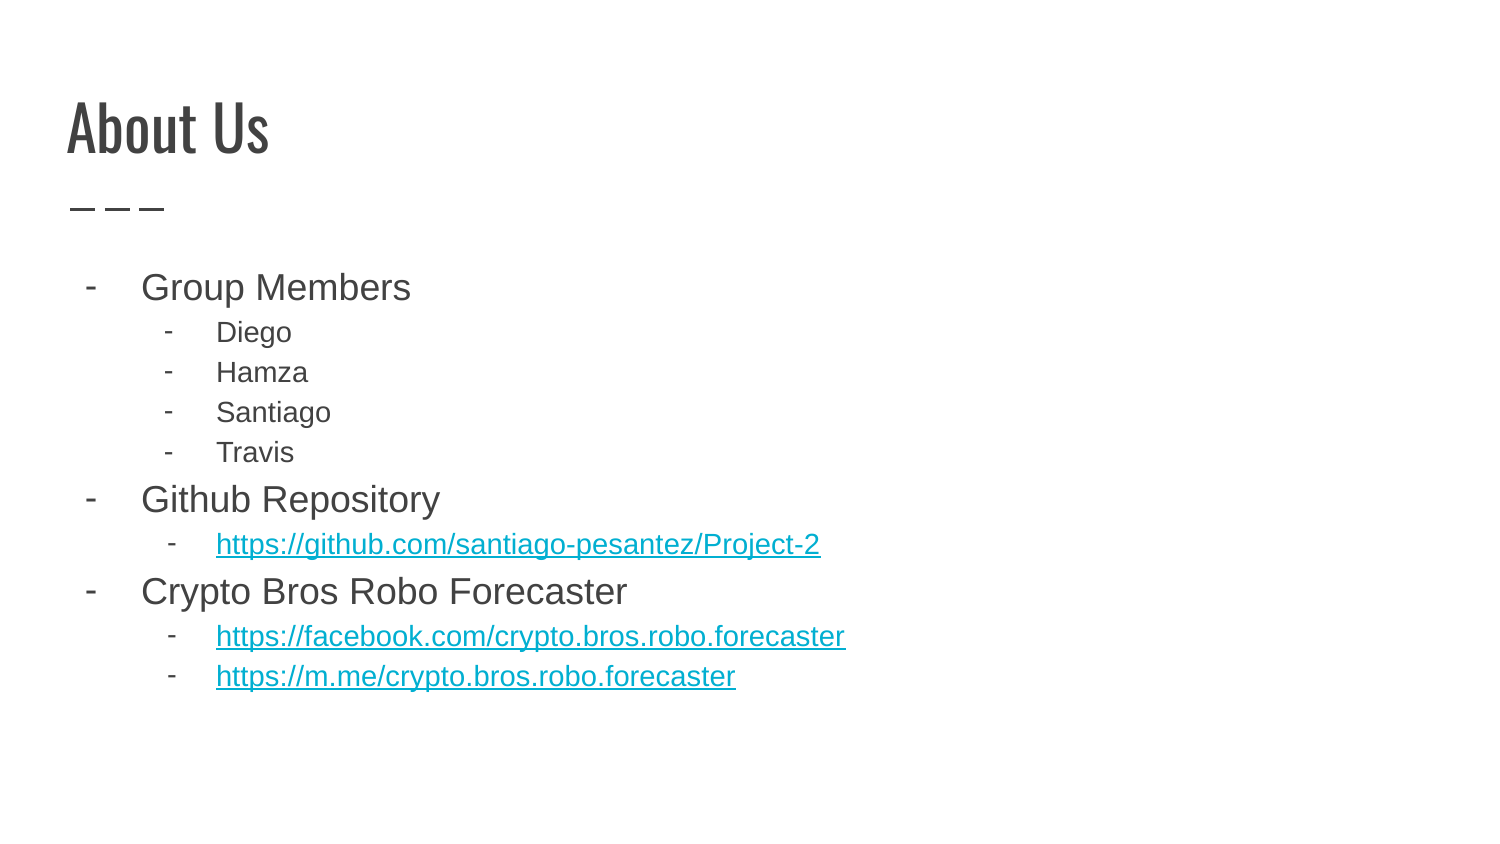

# About Us
Group Members
Diego
Hamza
Santiago
Travis
Github Repository
https://github.com/santiago-pesantez/Project-2
Crypto Bros Robo Forecaster
https://facebook.com/crypto.bros.robo.forecaster
https://m.me/crypto.bros.robo.forecaster